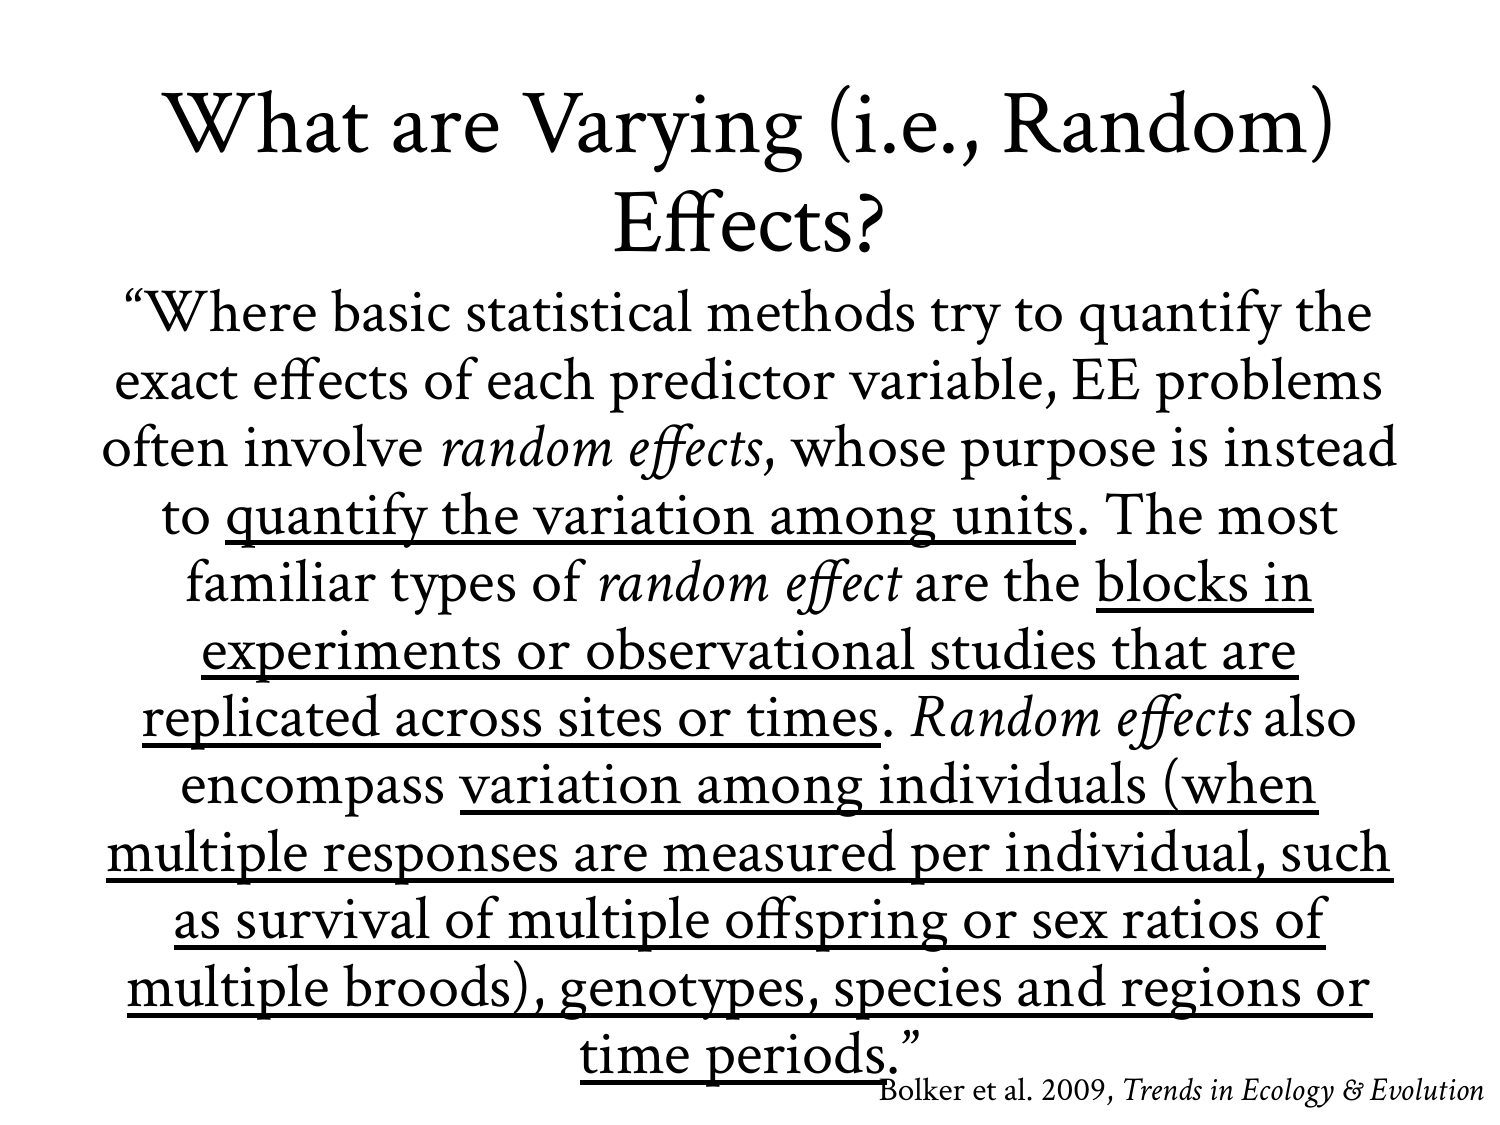

# What are Varying (i.e., Random) Effects?
“Where basic statistical methods try to quantify the exact effects of each predictor variable, EE problems often involve random effects, whose purpose is instead to quantify the variation among units. The most familiar types of random effect are the blocks in experiments or observational studies that are replicated across sites or times. Random effects also encompass variation among individuals (when multiple responses are measured per individual, such as survival of multiple offspring or sex ratios of multiple broods), genotypes, species and regions or time periods.”
Bolker et al. 2009, Trends in Ecology & Evolution